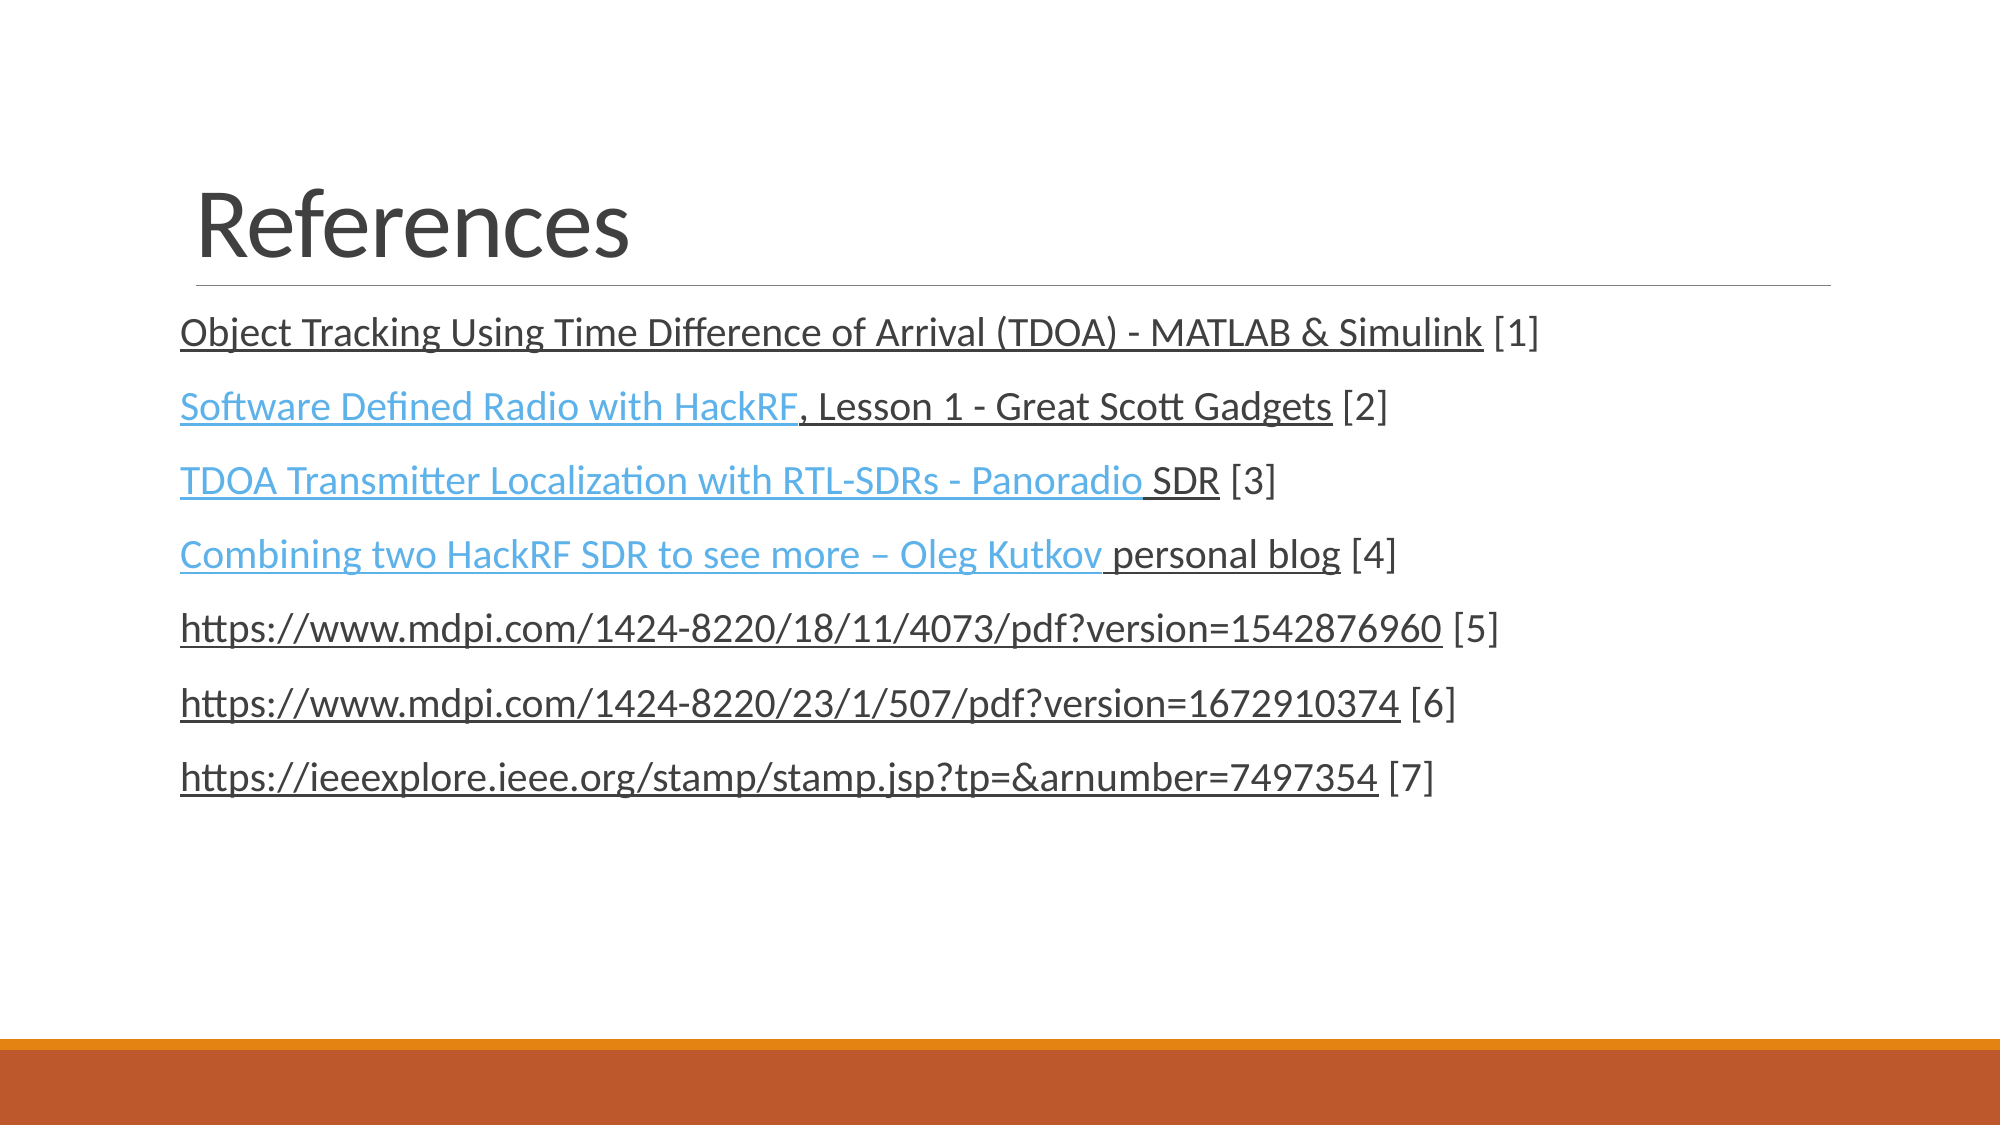

# References
Object Tracking Using Time Difference of Arrival (TDOA) - MATLAB & Simulink [1]
Software Defined Radio with HackRF, Lesson 1 - Great Scott Gadgets [2]
TDOA Transmitter Localization with RTL-SDRs - Panoradio SDR [3]
Combining two HackRF SDR to see more – Oleg Kutkov personal blog [4]
https://www.mdpi.com/1424-8220/18/11/4073/pdf?version=1542876960 [5]
https://www.mdpi.com/1424-8220/23/1/507/pdf?version=1672910374 [6]
https://ieeexplore.ieee.org/stamp/stamp.jsp?tp=&arnumber=7497354 [7]